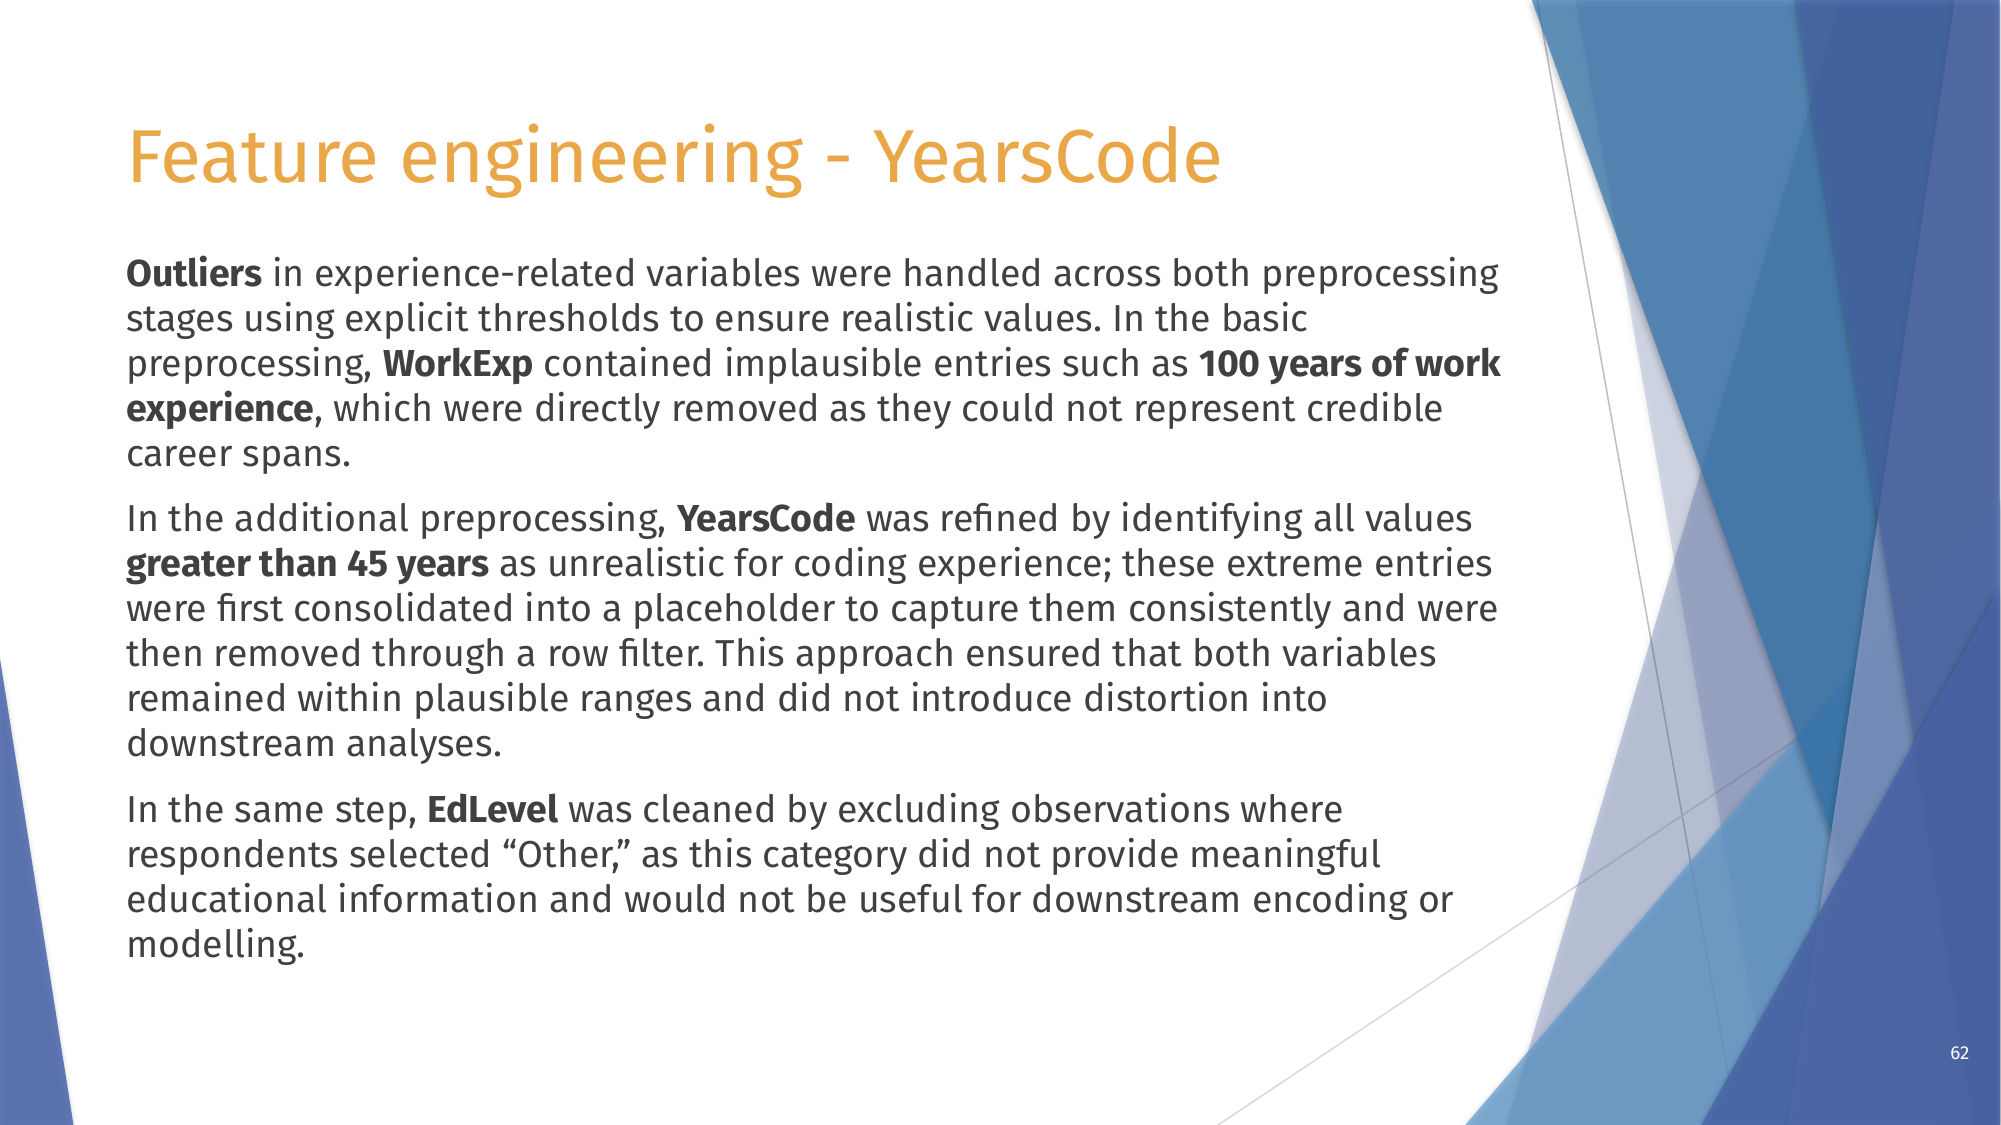

# Feature engineering - YearsCode
Outliers in experience-related variables were handled across both preprocessing stages using explicit thresholds to ensure realistic values. In the basic preprocessing, WorkExp contained implausible entries such as 100 years of work experience, which were directly removed as they could not represent credible career spans.
In the additional preprocessing, YearsCode was refined by identifying all values greater than 45 years as unrealistic for coding experience; these extreme entries were first consolidated into a placeholder to capture them consistently and were then removed through a row filter. This approach ensured that both variables remained within plausible ranges and did not introduce distortion into downstream analyses.
In the same step, EdLevel was cleaned by excluding observations where respondents selected “Other,” as this category did not provide meaningful educational information and would not be useful for downstream encoding or modelling.
62